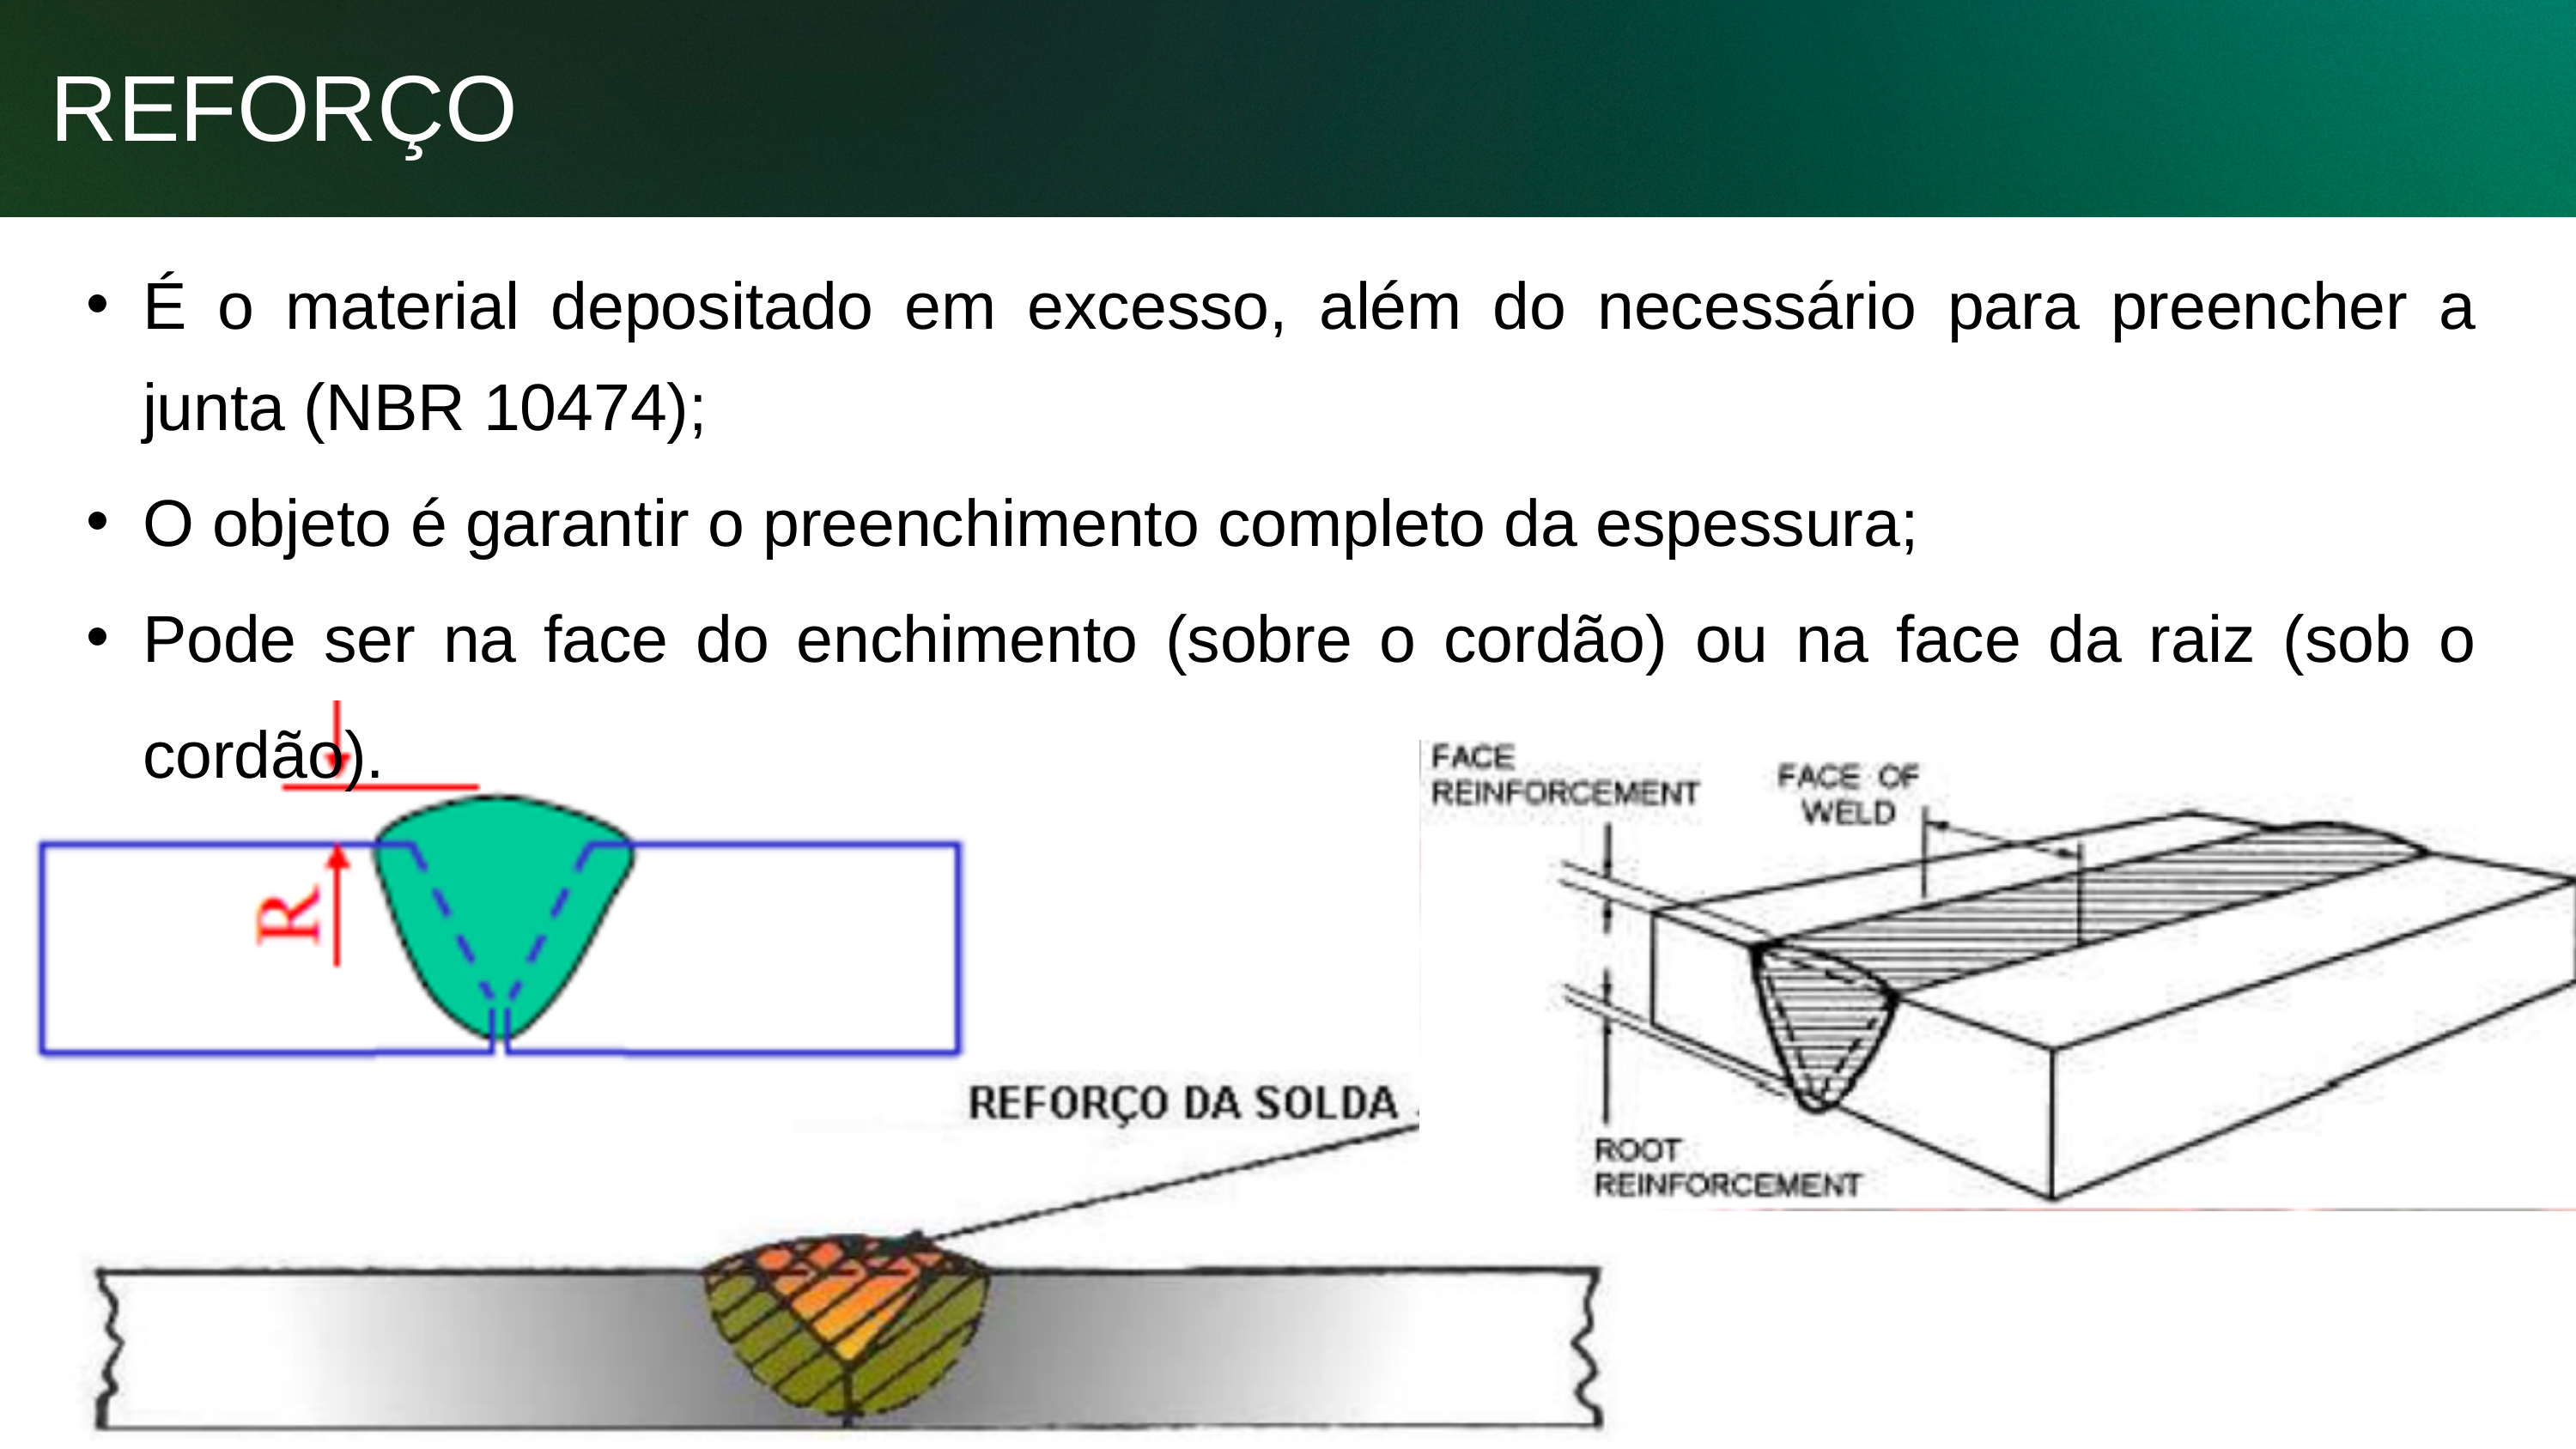

REFORÇO
É o material depositado em excesso, além do necessário para preencher a junta (NBR 10474);
O objeto é garantir o preenchimento completo da espessura;
Pode ser na face do enchimento (sobre o cordão) ou na face da raiz (sob o cordão).